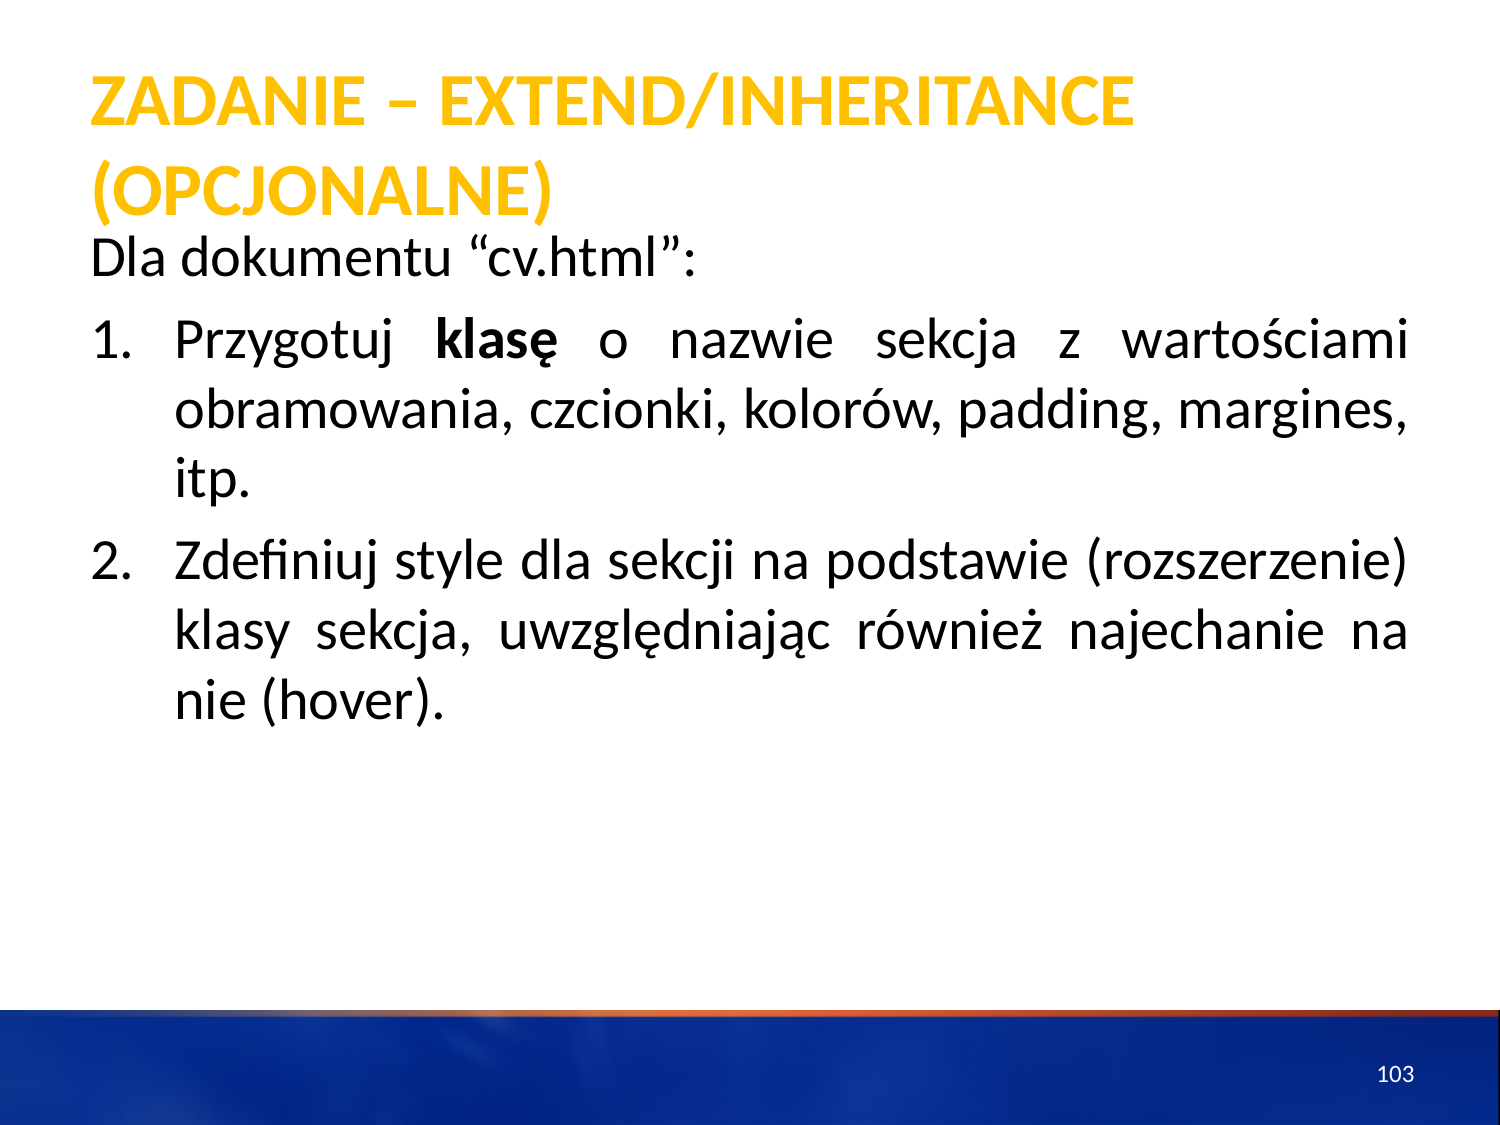

# ZADANIE – Extend/Inheritance (opcjonalne)
Dla dokumentu “cv.html”:
Przygotuj klasę o nazwie sekcja z wartościami obramowania, czcionki, kolorów, padding, margines, itp.
Zdefiniuj style dla sekcji na podstawie (rozszerzenie) klasy sekcja, uwzględniając również najechanie na nie (hover).
103